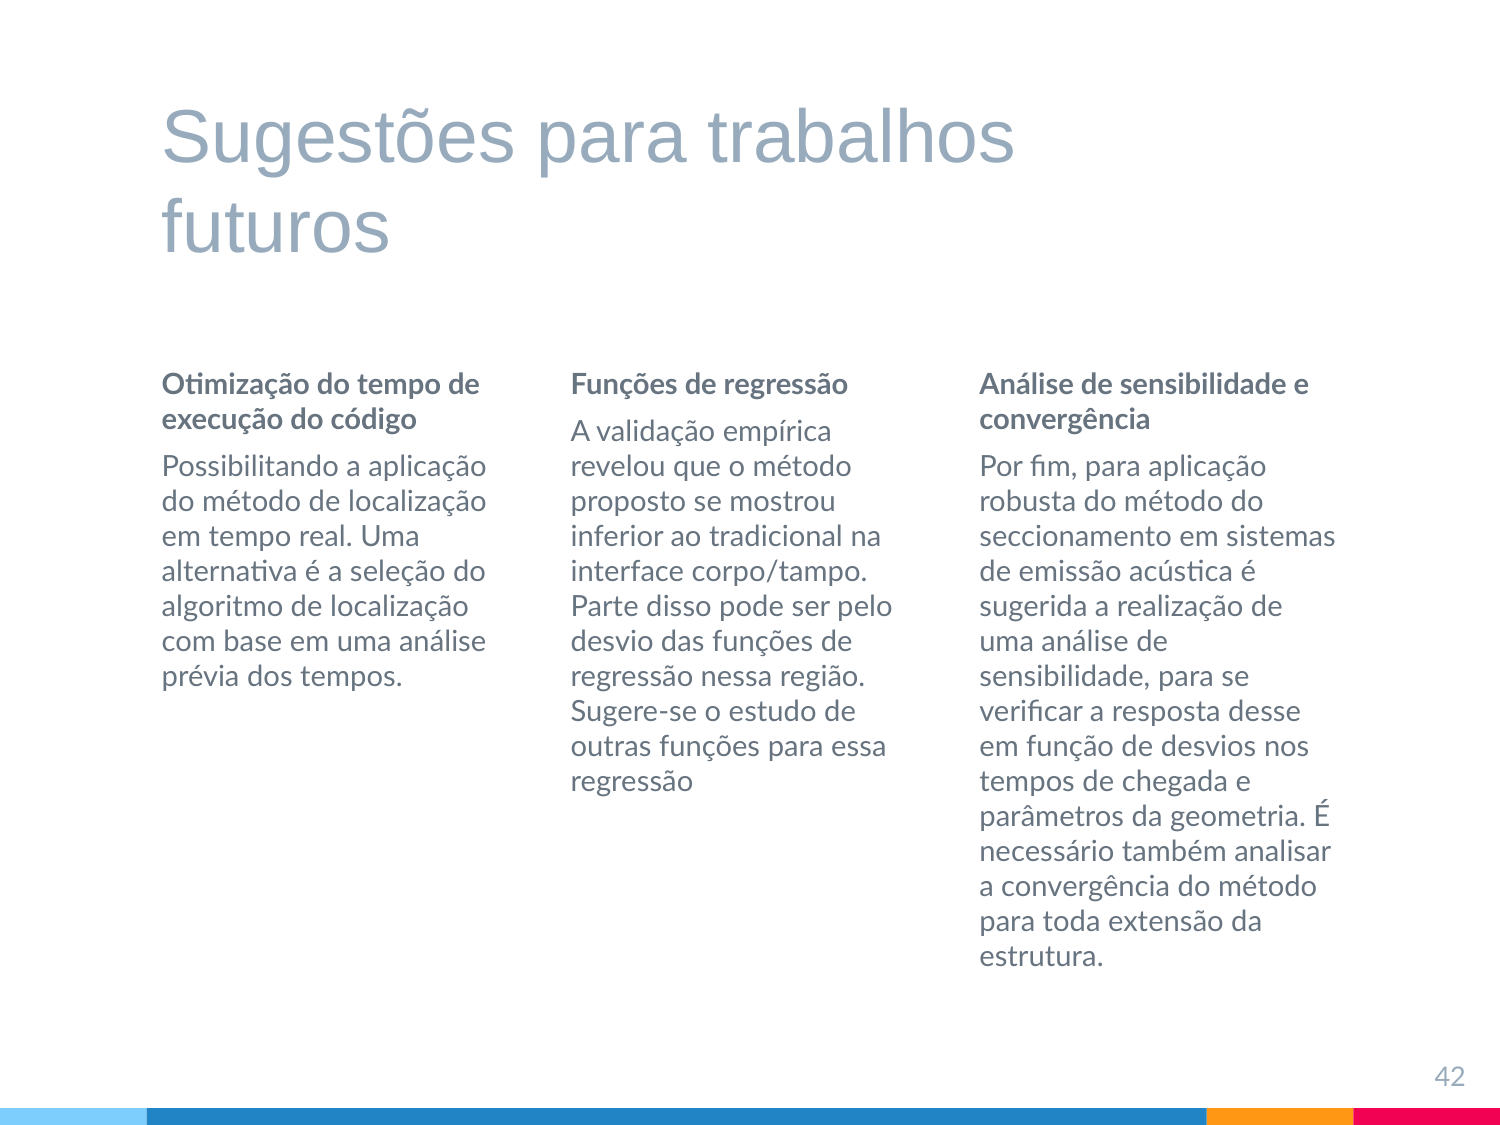

# Sugestões para trabalhos futuros
Otimização do tempo de execução do código
Possibilitando a aplicação do método de localização em tempo real. Uma alternativa é a seleção do algoritmo de localização com base em uma análise prévia dos tempos.
Funções de regressão
A validação empírica revelou que o método proposto se mostrou inferior ao tradicional na interface corpo/tampo. Parte disso pode ser pelo desvio das funções de regressão nessa região. Sugere-se o estudo de outras funções para essa regressão
Análise de sensibilidade e convergência
Por fim, para aplicação robusta do método do seccionamento em sistemas de emissão acústica é sugerida a realização de uma análise de sensibilidade, para se verificar a resposta desse em função de desvios nos tempos de chegada e parâmetros da geometria. É necessário também analisar a convergência do método para toda extensão da estrutura.
42